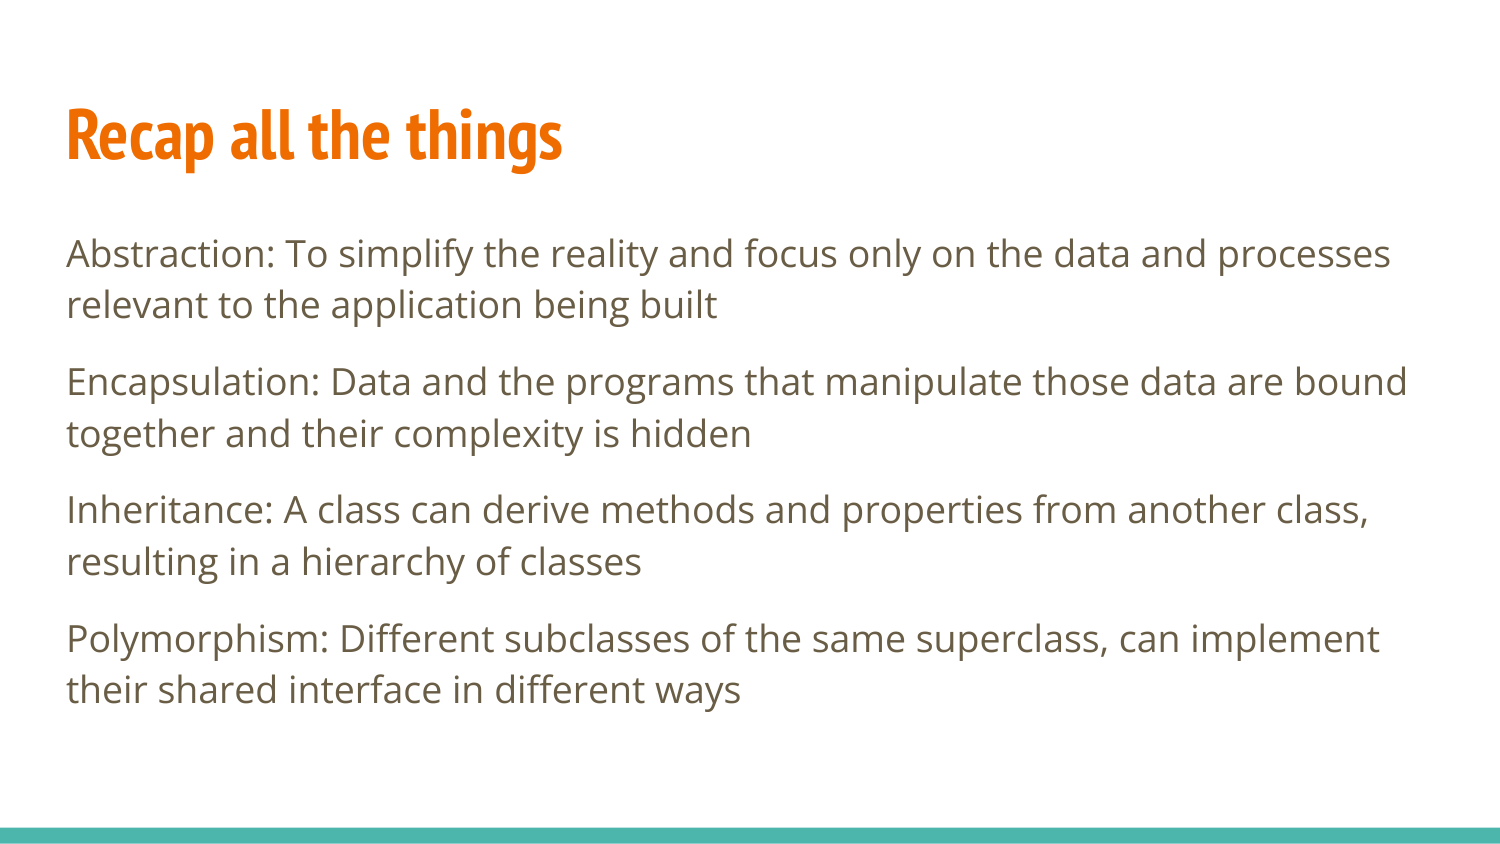

# Recap all the things
Abstraction: To simplify the reality and focus only on the data and processes relevant to the application being built
Encapsulation: Data and the programs that manipulate those data are bound together and their complexity is hidden
Inheritance: A class can derive methods and properties from another class, resulting in a hierarchy of classes
Polymorphism: Different subclasses of the same superclass, can implement their shared interface in different ways